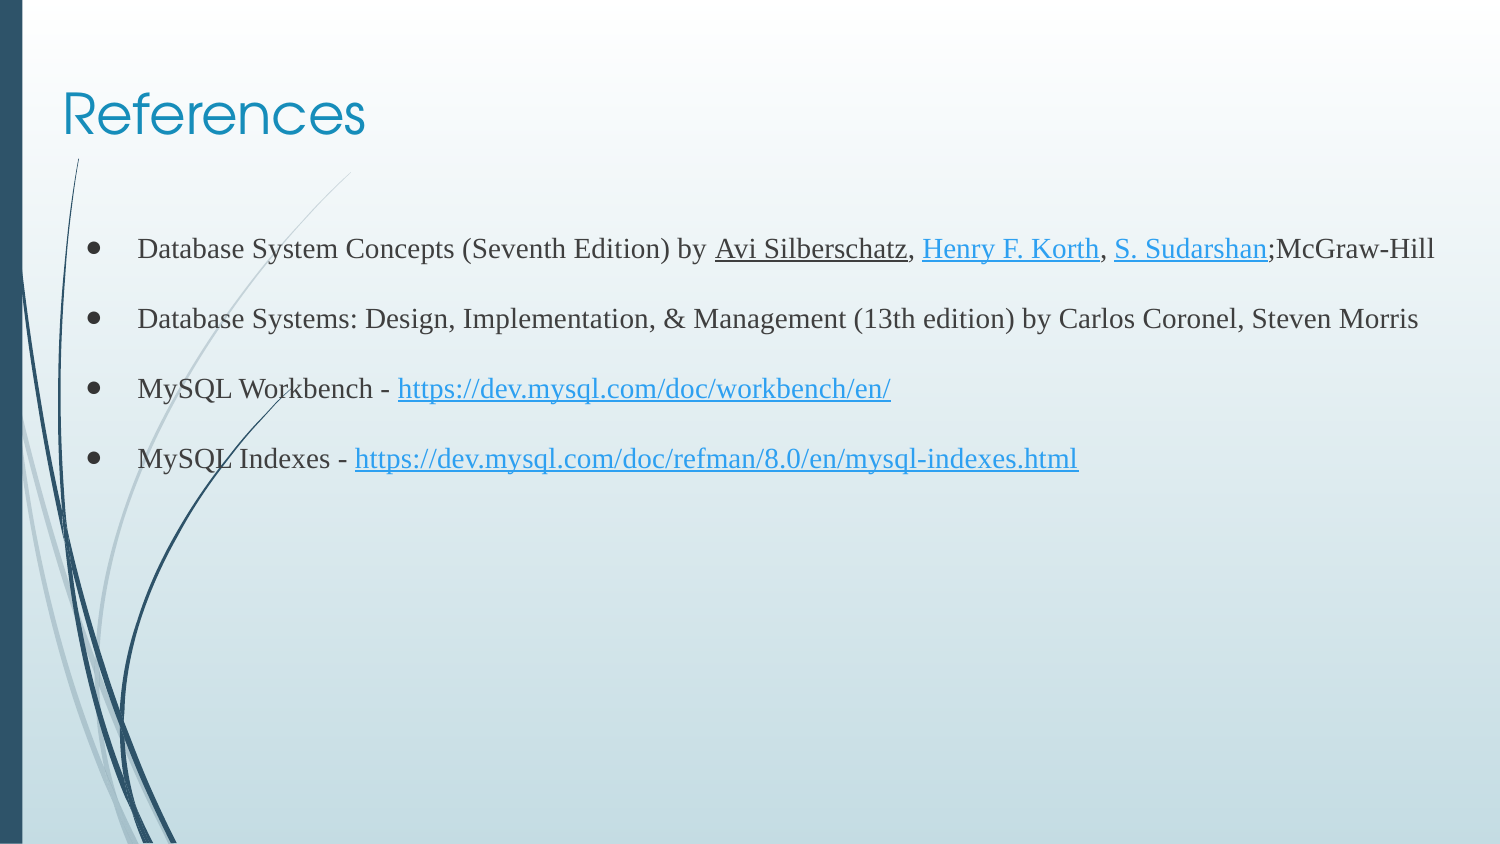

# References
Database System Concepts (Seventh Edition) by Avi Silberschatz, Henry F. Korth, S. Sudarshan;McGraw-Hill
Database Systems: Design, Implementation, & Management (13th edition) by Carlos Coronel, Steven Morris
MySQL Workbench - https://dev.mysql.com/doc/workbench/en/
MySQL Indexes - https://dev.mysql.com/doc/refman/8.0/en/mysql-indexes.html